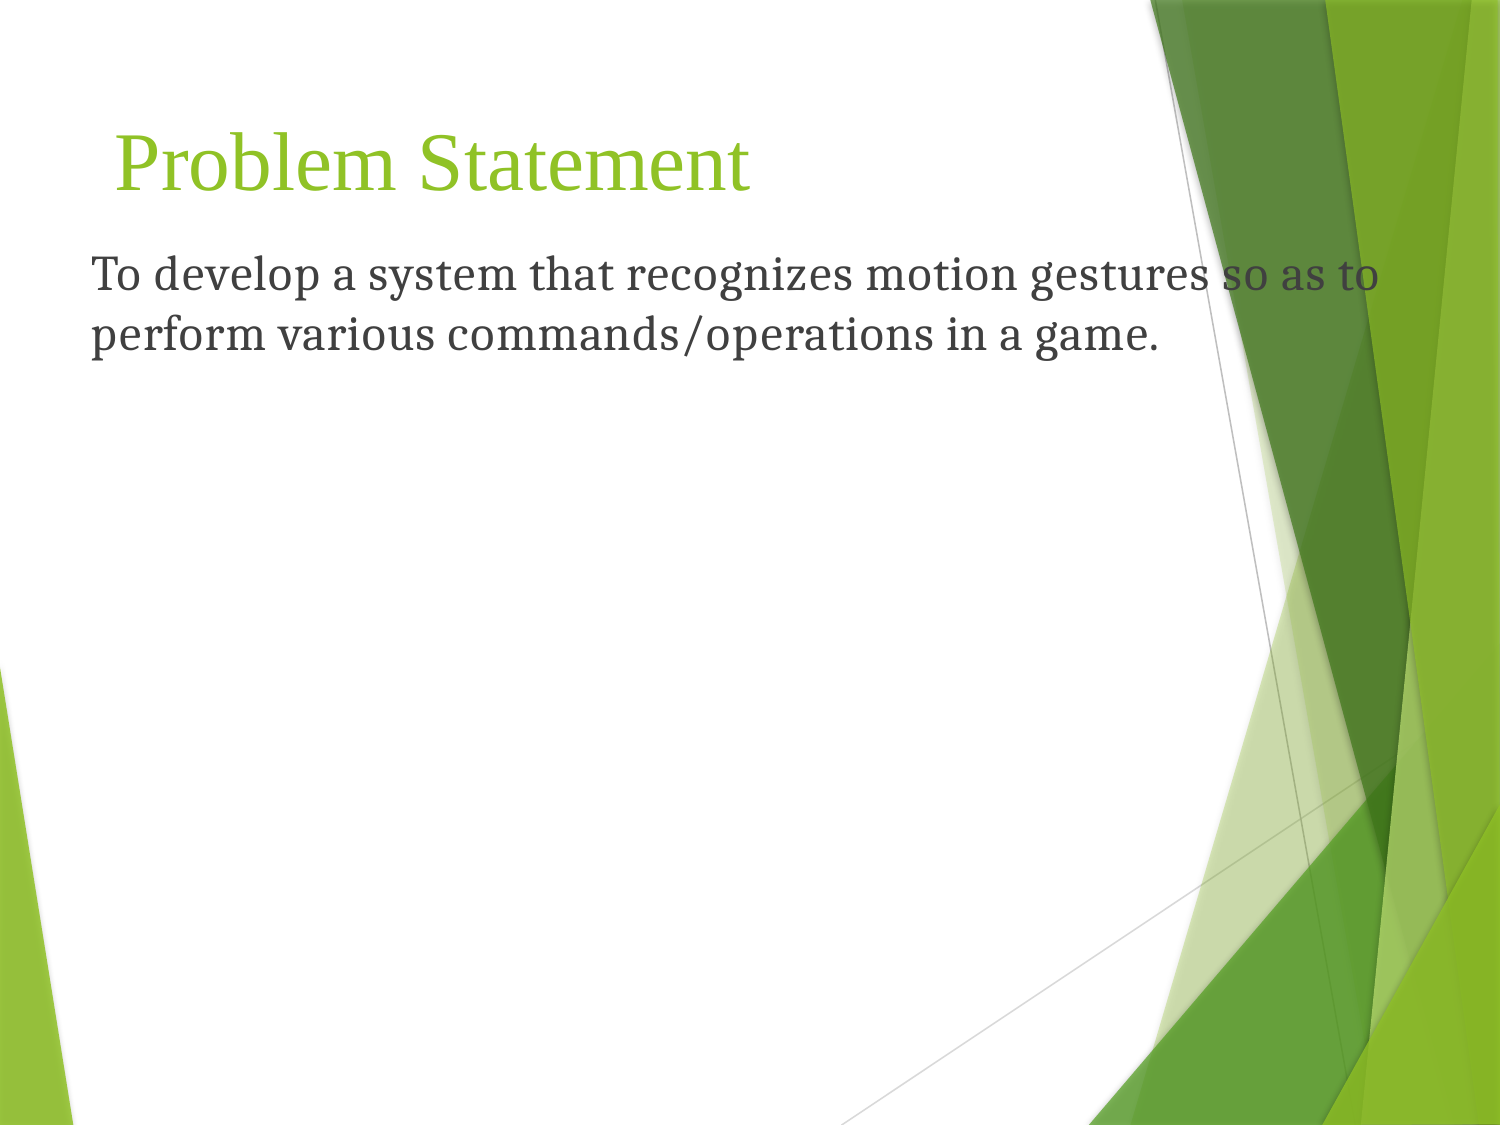

# Problem Statement
To develop a system that recognizes motion gestures so as to perform various commands/operations in a game.